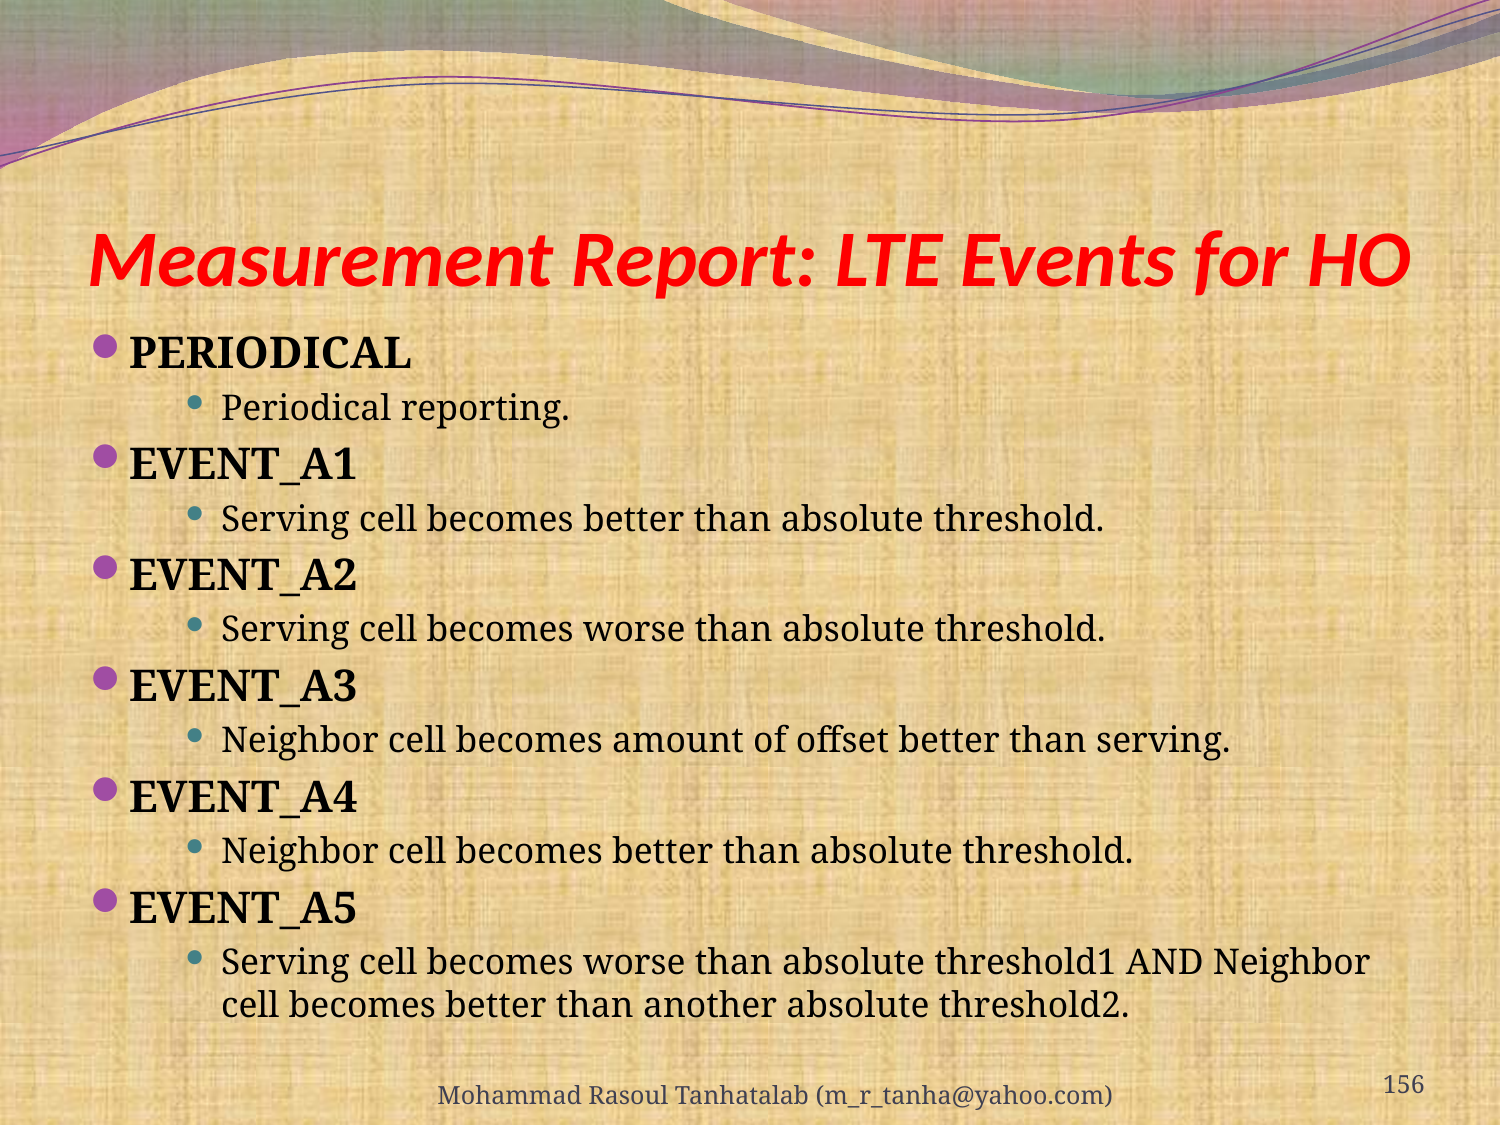

# Measurement Report: LTE Events for HO
PERIODICAL
Periodical reporting.
EVENT_A1
Serving cell becomes better than absolute threshold.
EVENT_A2
Serving cell becomes worse than absolute threshold.
EVENT_A3
Neighbor cell becomes amount of offset better than serving.
EVENT_A4
Neighbor cell becomes better than absolute threshold.
EVENT_A5
Serving cell becomes worse than absolute threshold1 AND Neighbor cell becomes better than another absolute threshold2.
156
Mohammad Rasoul Tanhatalab (m_r_tanha@yahoo.com)